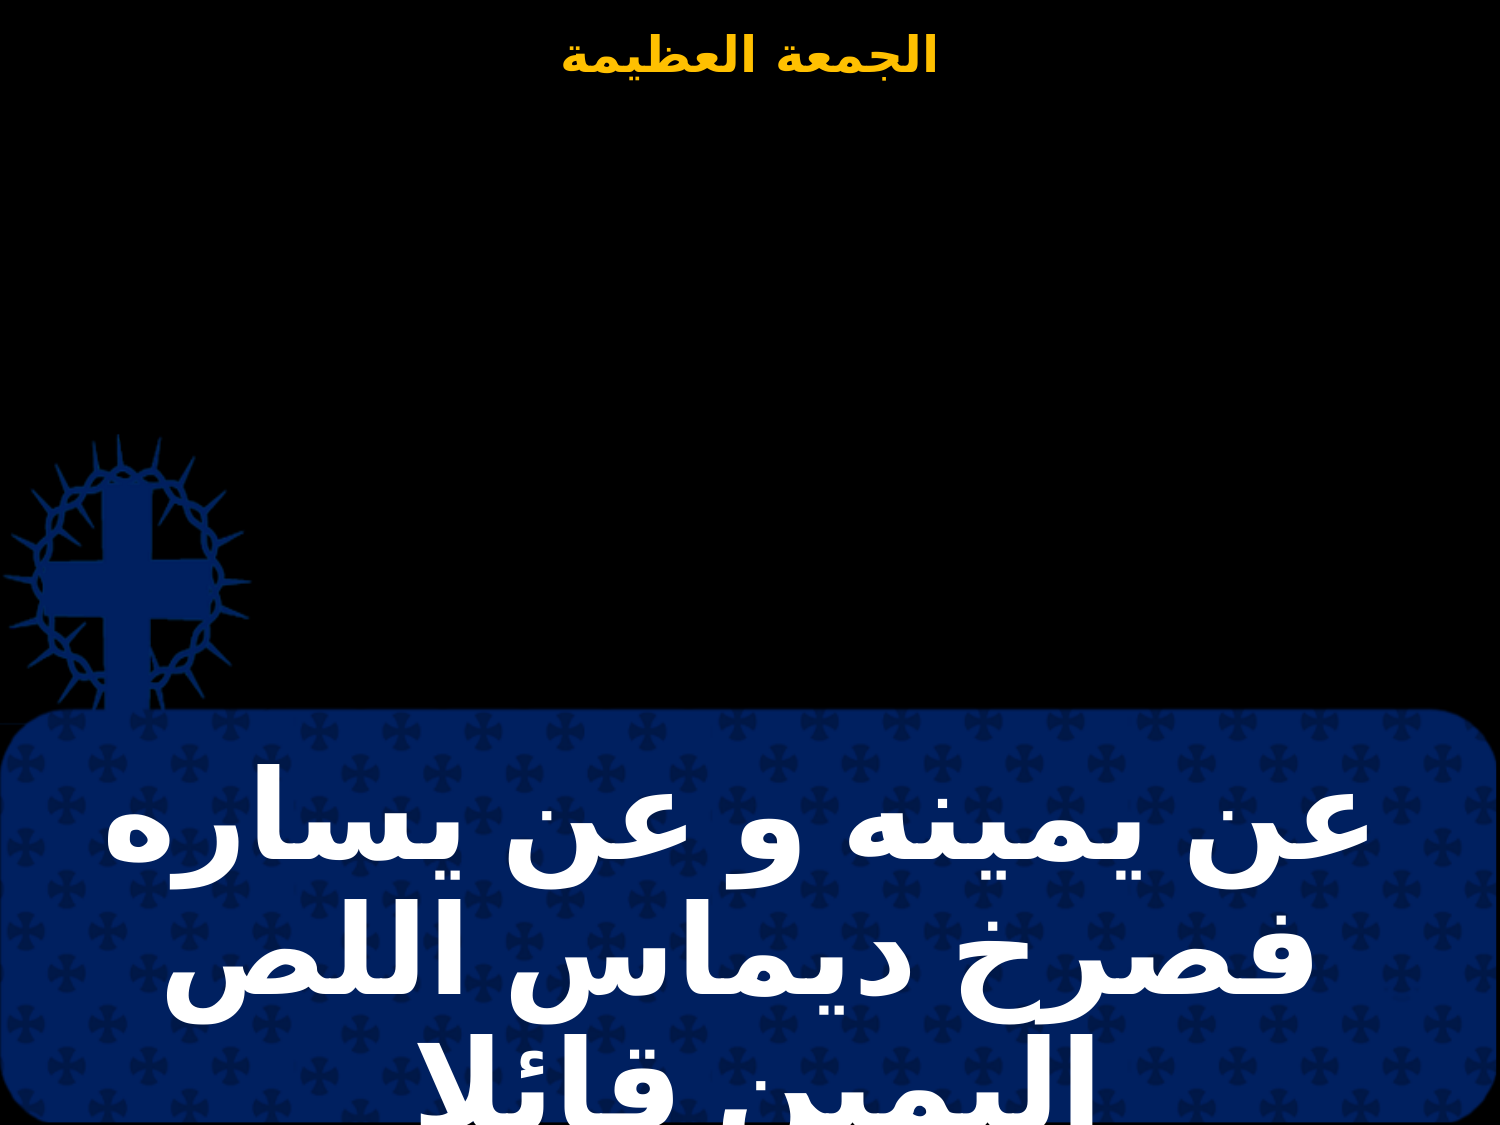

# عن يمينه و عن يساره فصرخ ديماس اللص اليمين قائلا